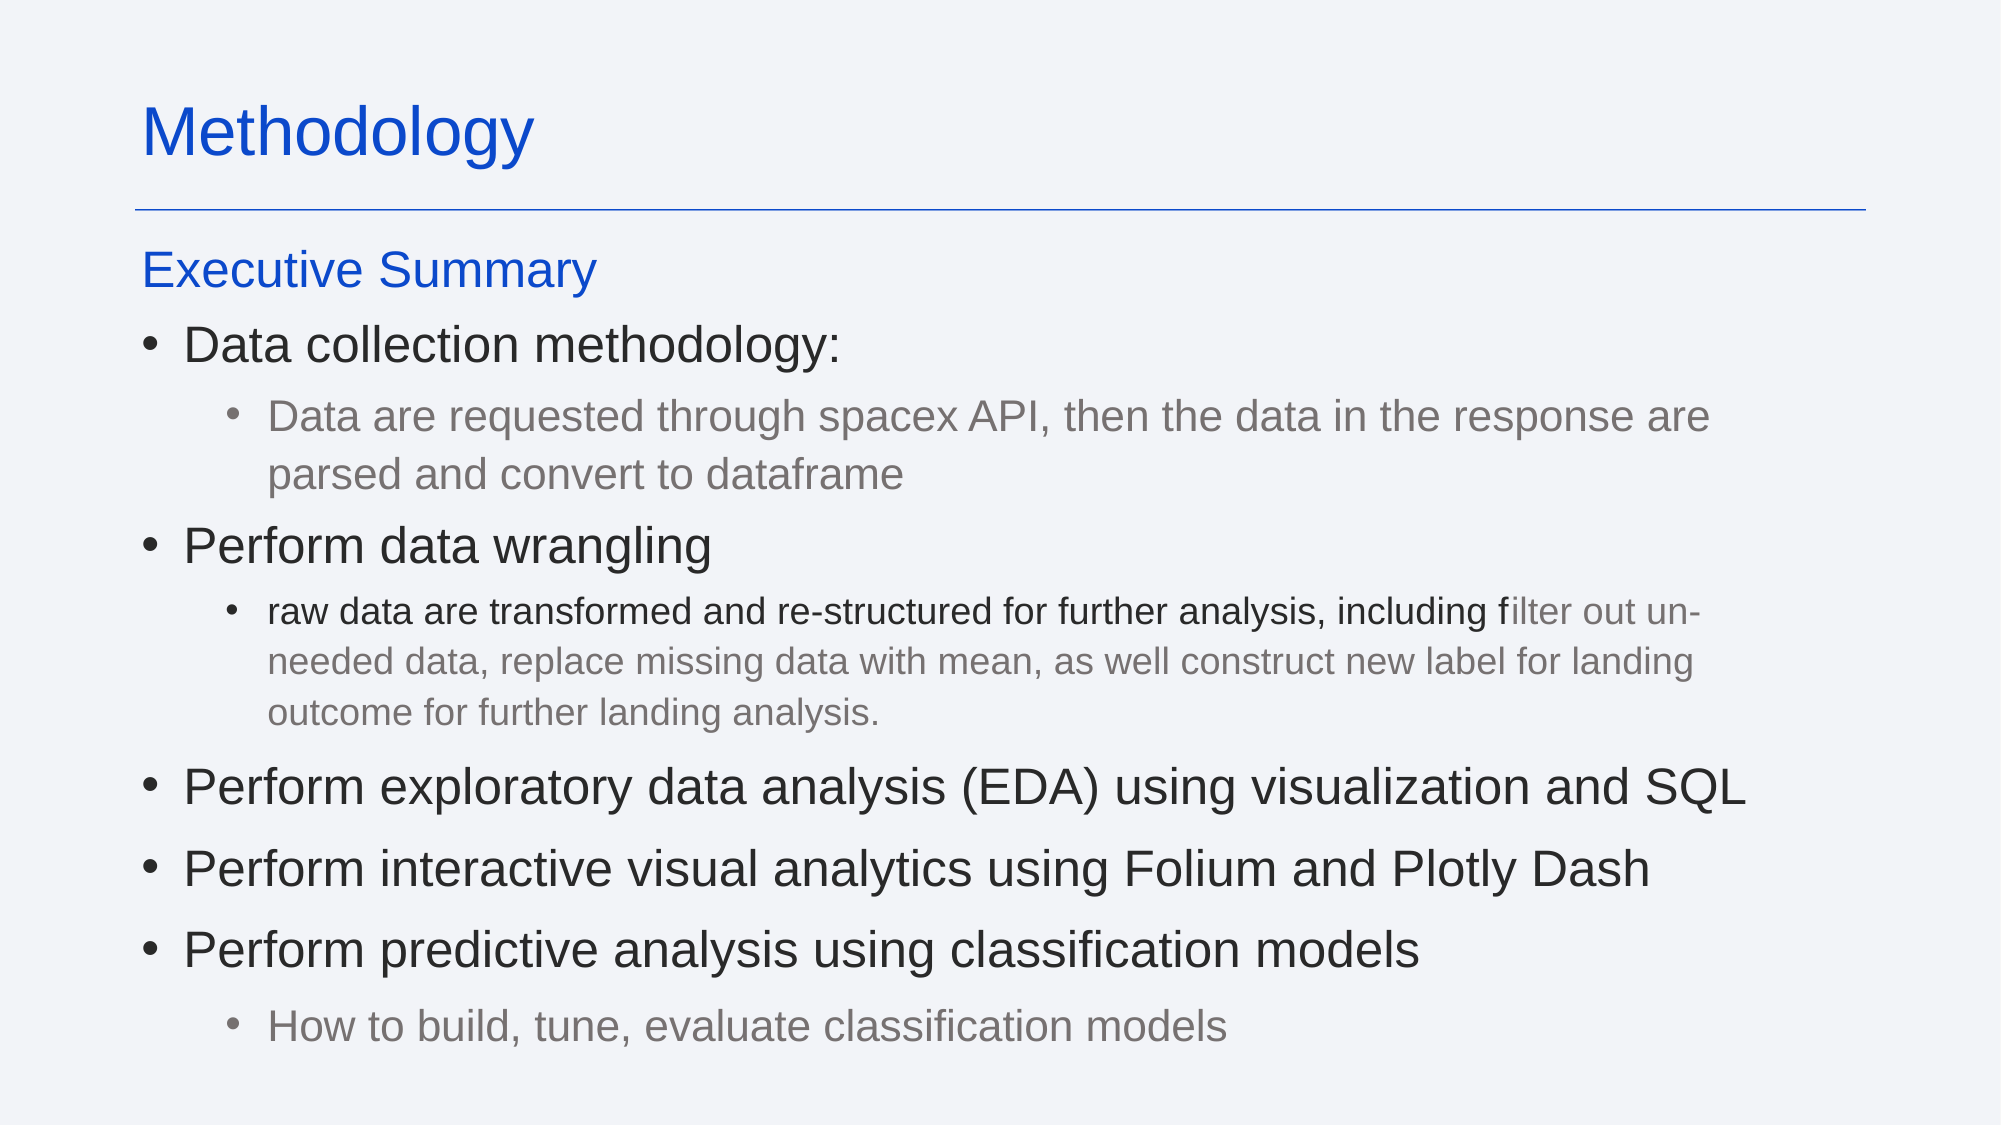

Methodology
Executive Summary
Data collection methodology:
Data are requested through spacex API, then the data in the response are parsed and convert to dataframe
Perform data wrangling
raw data are transformed and re-structured for further analysis, including filter out un-needed data, replace missing data with mean, as well construct new label for landing outcome for further landing analysis.
Perform exploratory data analysis (EDA) using visualization and SQL
Perform interactive visual analytics using Folium and Plotly Dash
Perform predictive analysis using classification models
How to build, tune, evaluate classification models

6